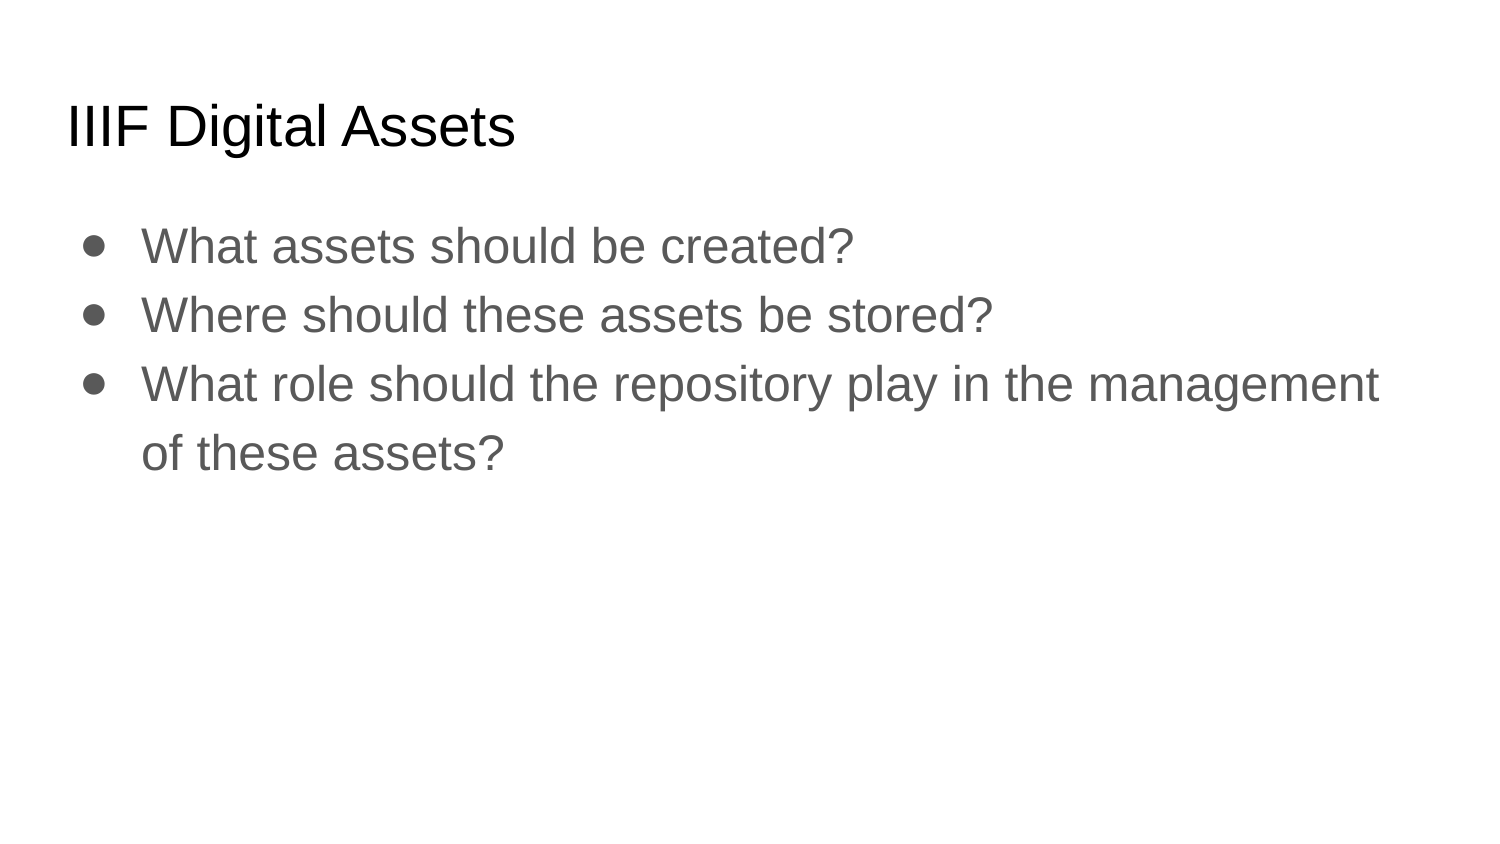

# IIIF Digital Assets
What assets should be created?
Where should these assets be stored?
What role should the repository play in the management of these assets?